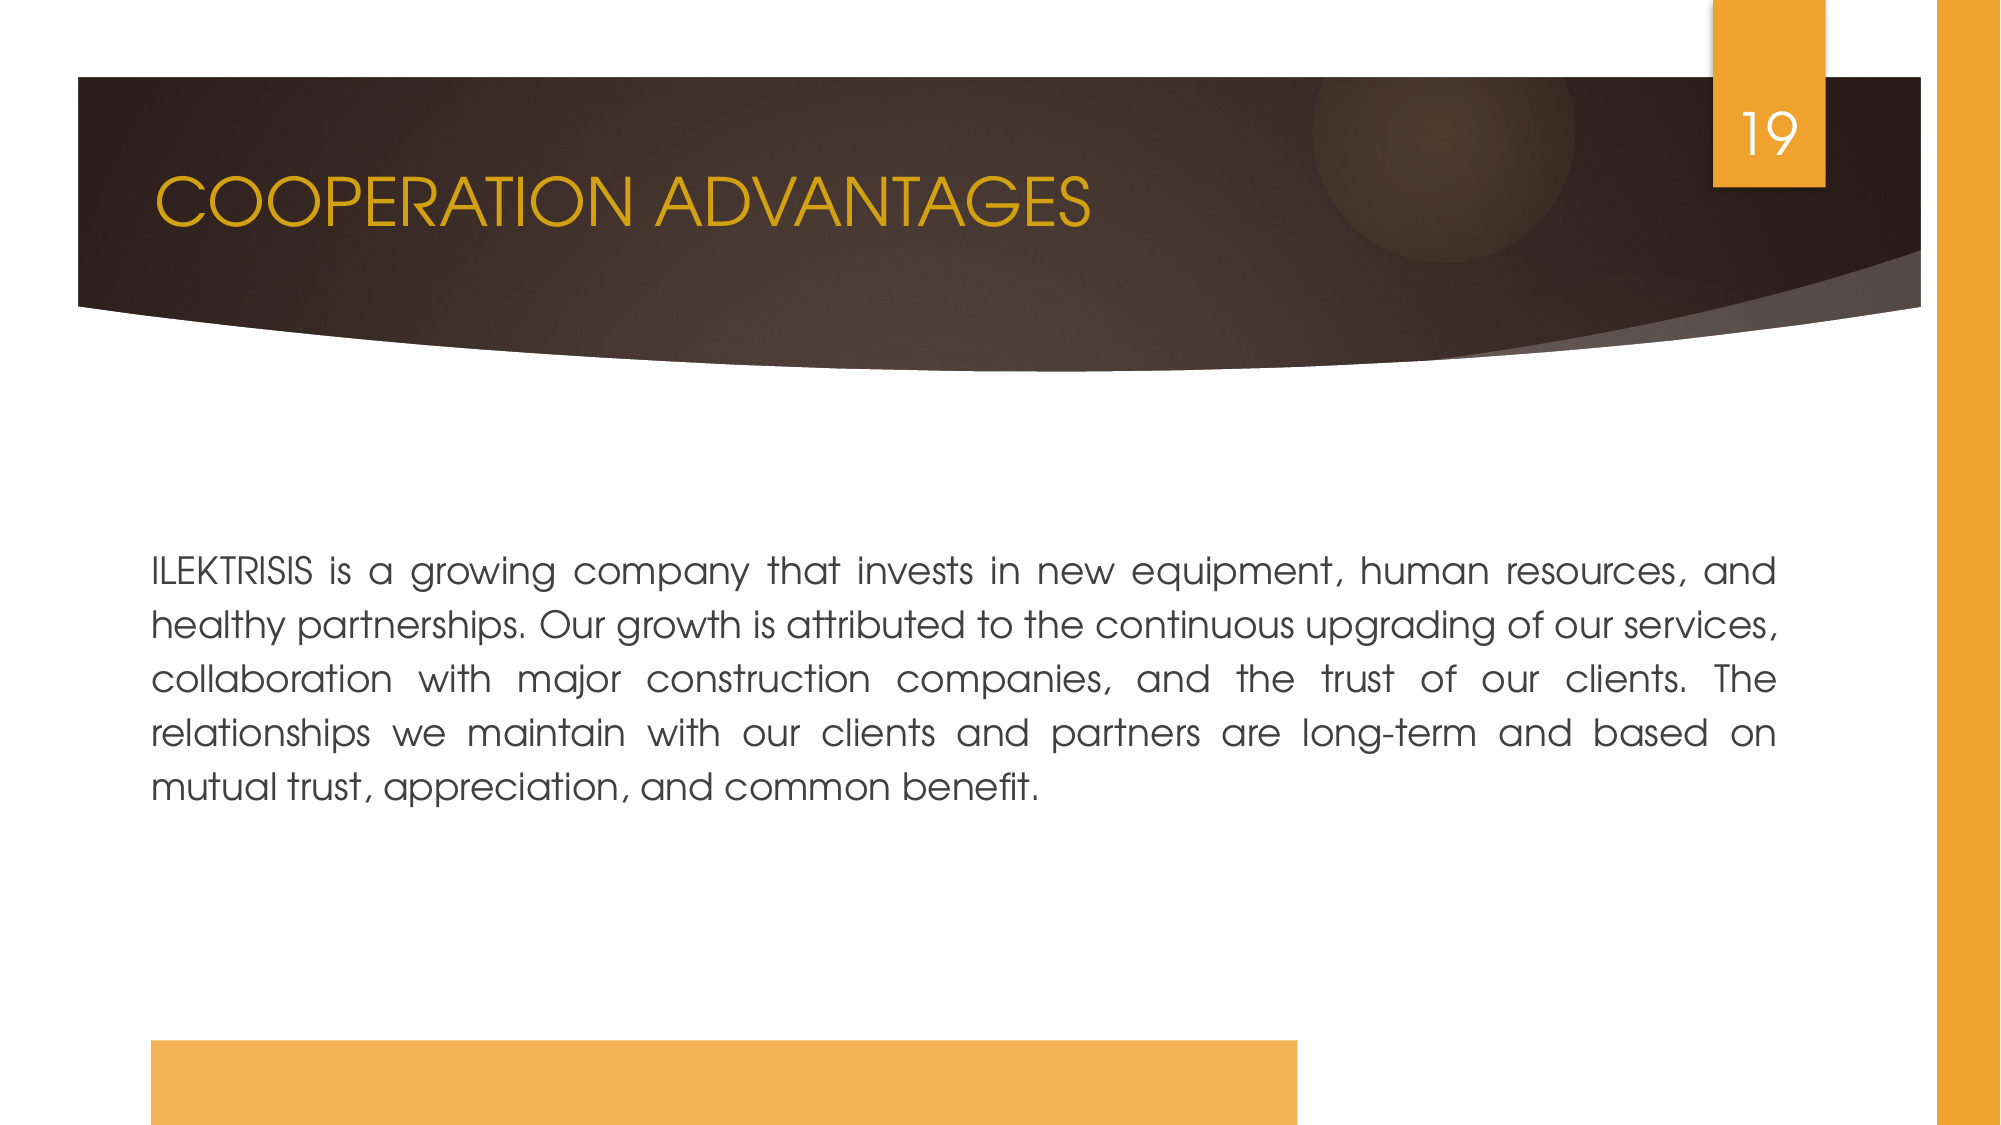

19
# COOPERATION ADVANTAGES

ILEKTRISIS is a growing company that invests in new equipment, human resources, and healthy partnerships. Our growth is attributed to the continuous upgrading of our services, collaboration with major construction companies, and the trust of our clients. The relationships we maintain with our clients and partners are long-term and based on mutual trust, appreciation, and common benefit.